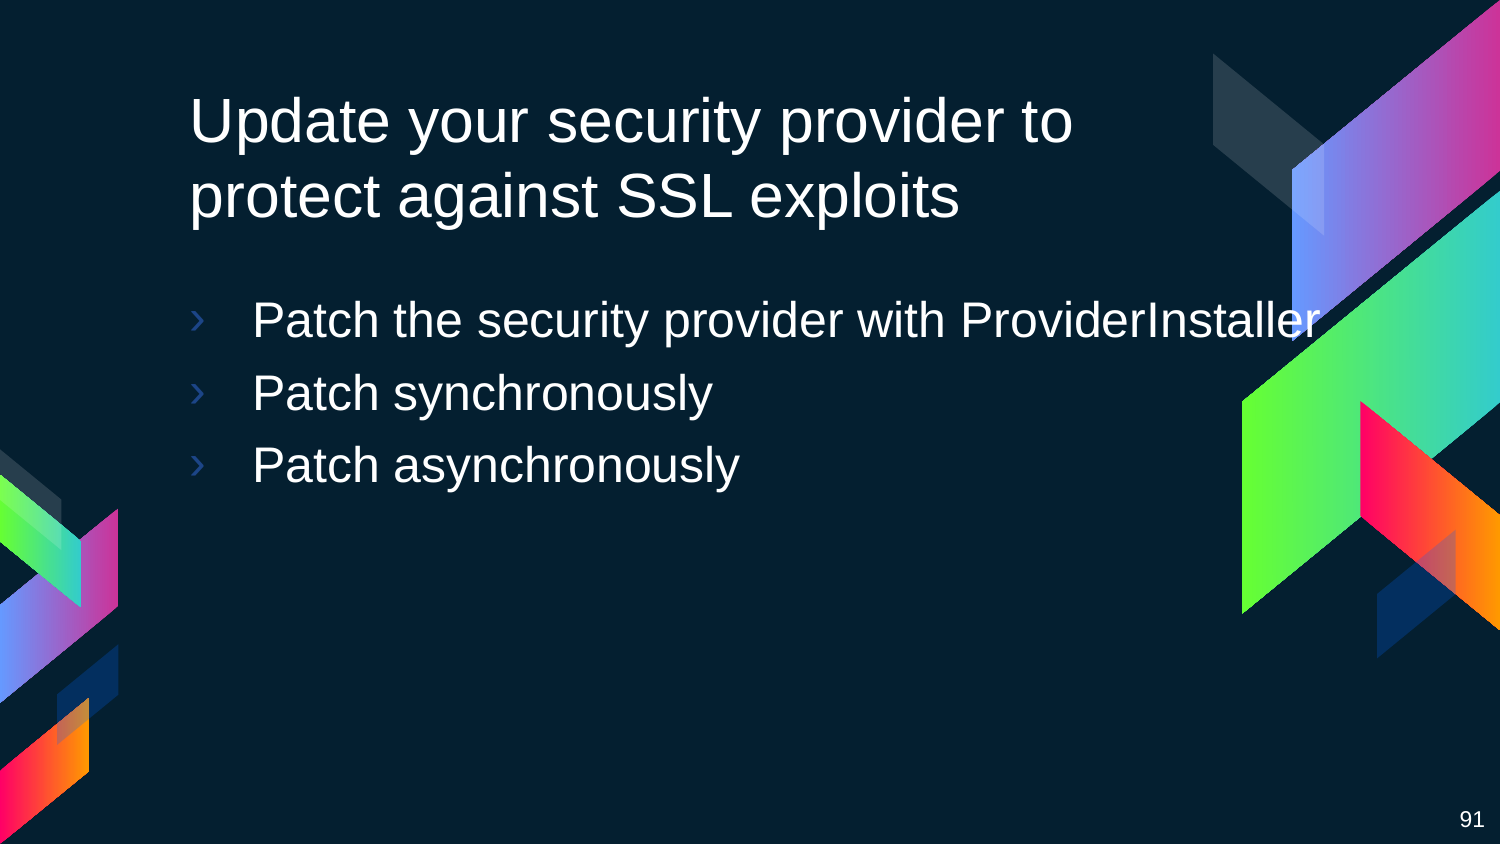

# Update your security provider to protect against SSL exploits
Patch the security provider with ProviderInstaller
Patch synchronously
Patch asynchronously

91